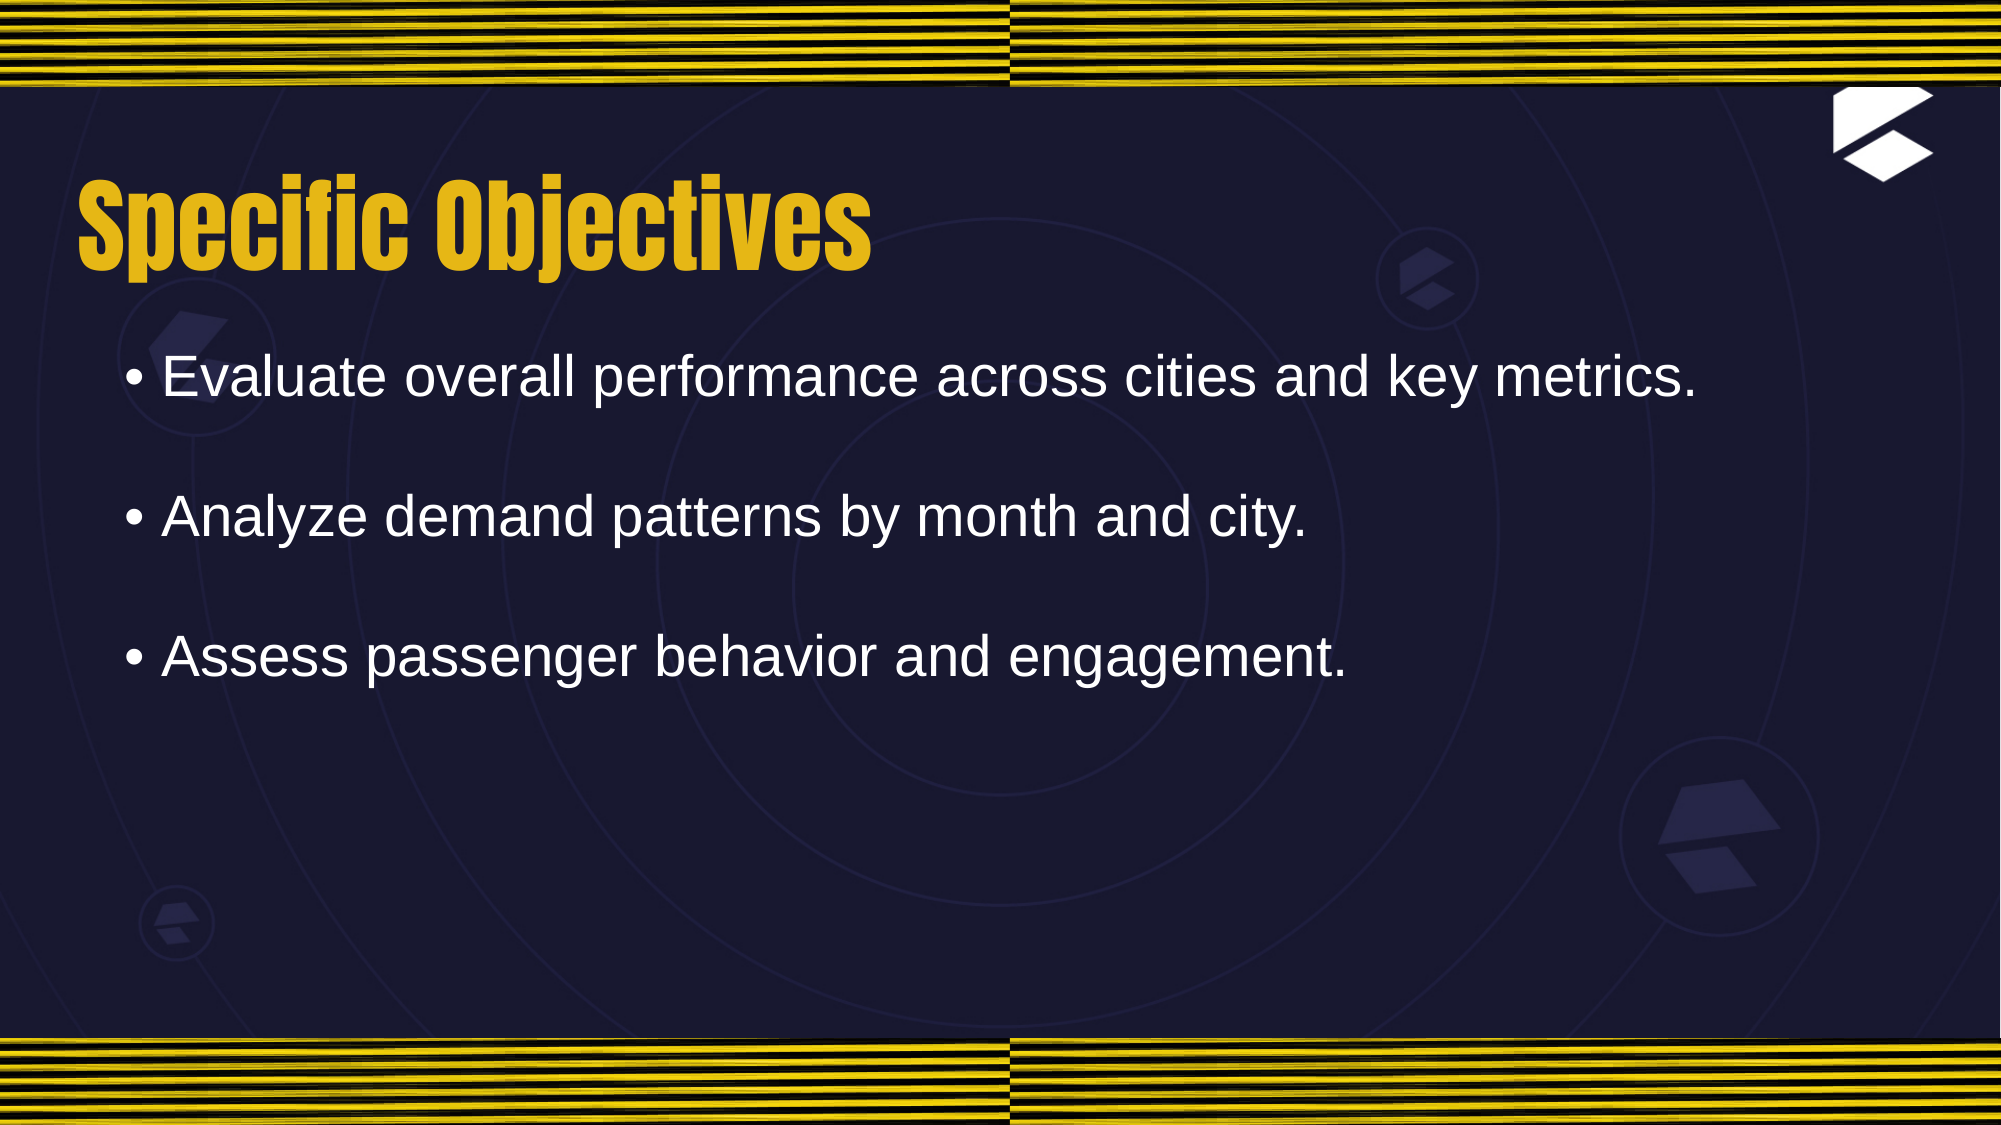

Specific Objectives
• Evaluate overall performance across cities and key metrics.

• Analyze demand patterns by month and city.

• Assess passenger behavior and engagement.